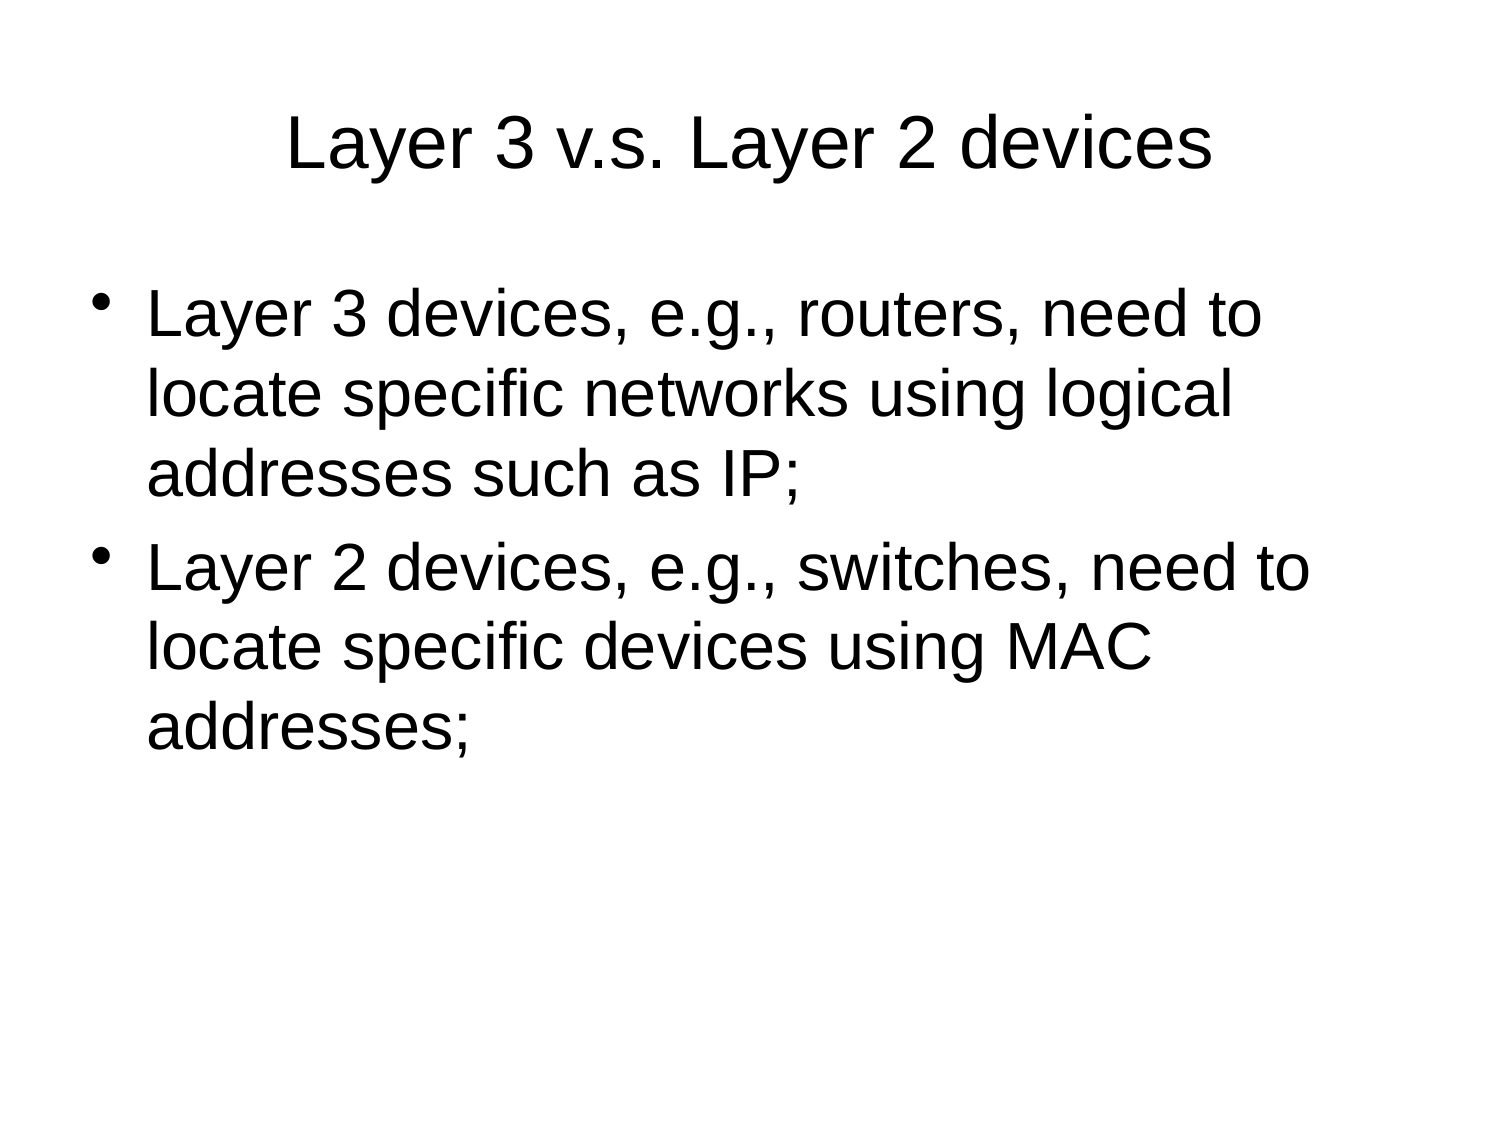

# Layer 3 v.s. Layer 2 devices
Layer 3 devices, e.g., routers, need to locate specific networks using logical addresses such as IP;
Layer 2 devices, e.g., switches, need to locate specific devices using MAC addresses;